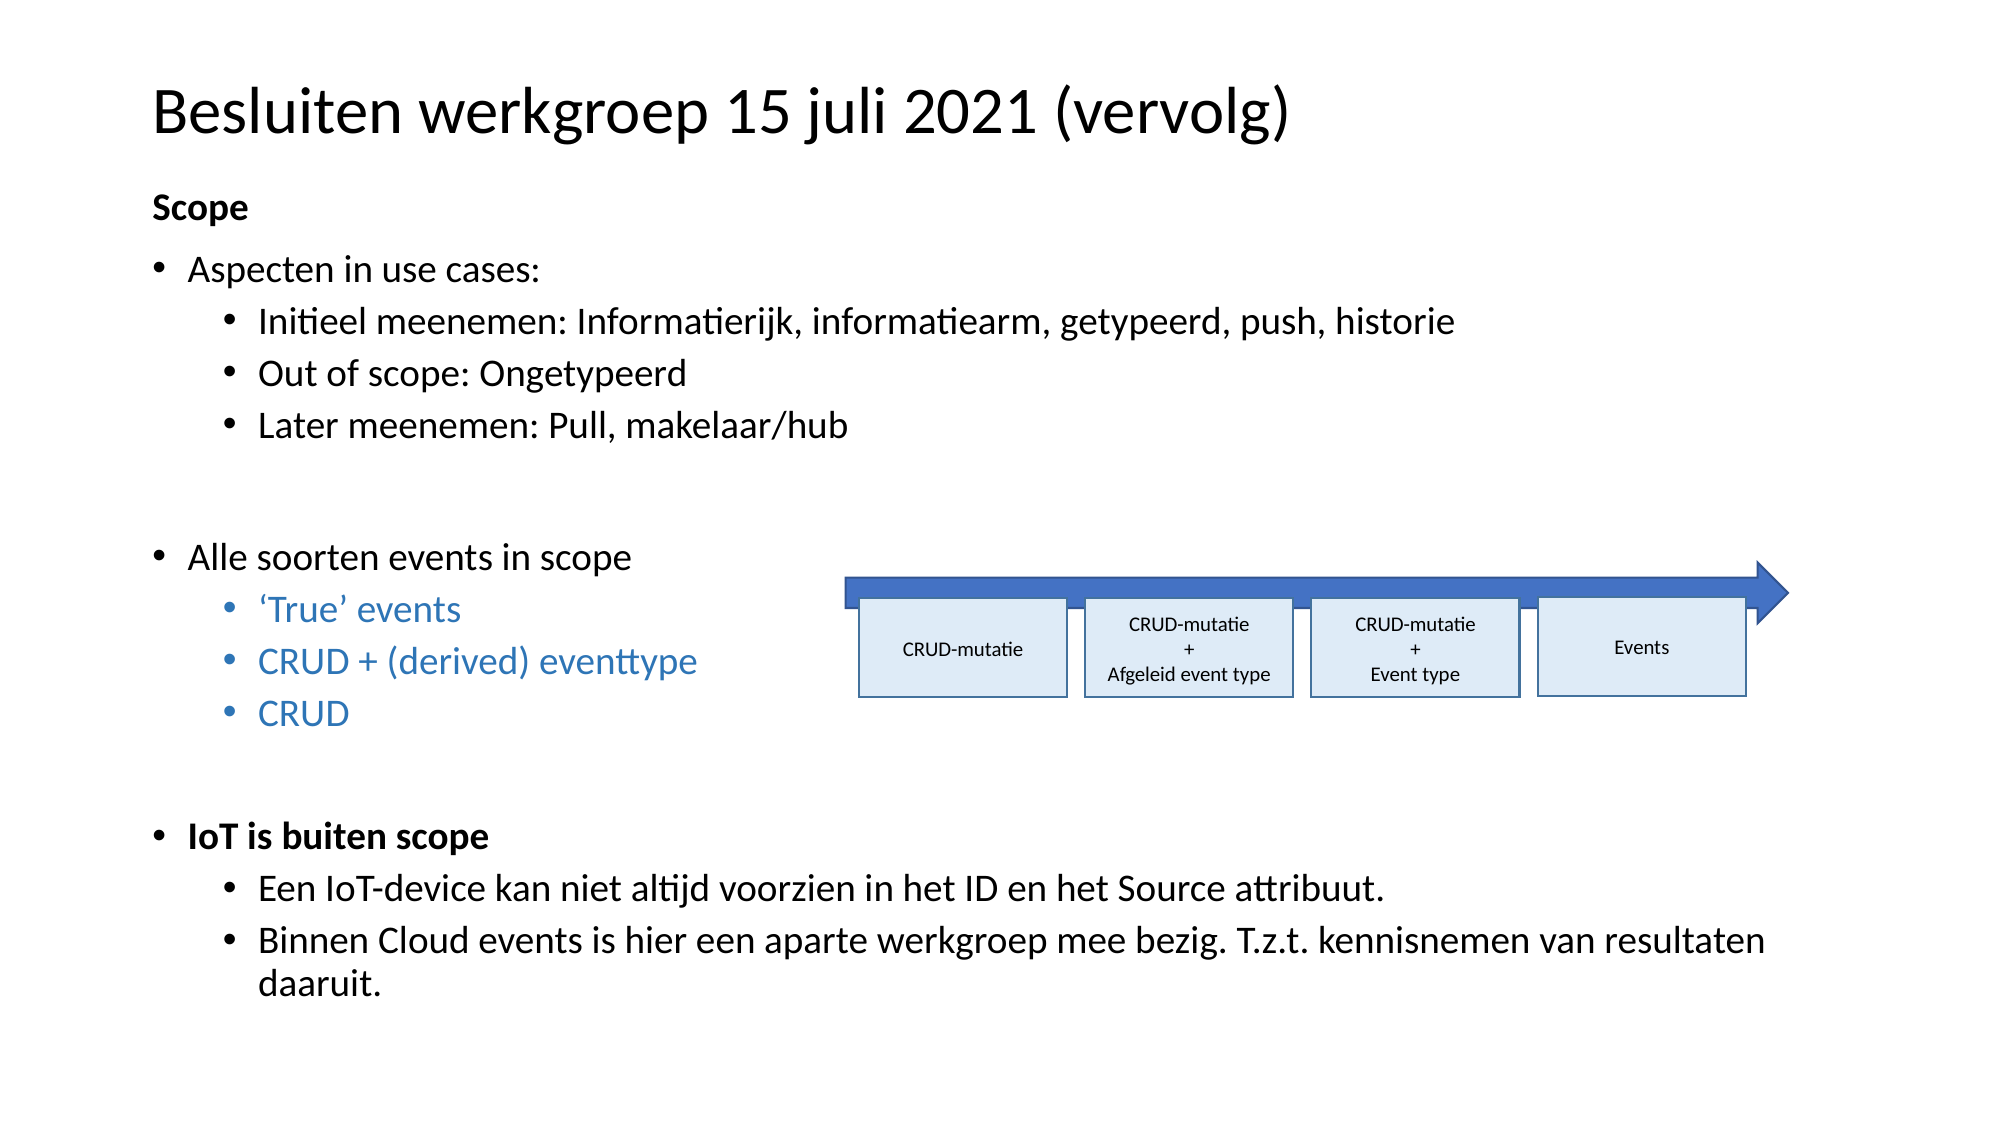

# Besluiten werkgroep 15 juli 2021 (vervolg)
Scope
Aspecten in use cases:
Initieel meenemen: Informatierijk, informatiearm, getypeerd, push, historie
Out of scope: Ongetypeerd
Later meenemen: Pull, makelaar/hub

Alle soorten events in scope
‘True’ events
CRUD + (derived) eventtype
CRUD

IoT is buiten scope
Een IoT-device kan niet altijd voorzien in het ID en het Source attribuut.
Binnen Cloud events is hier een aparte werkgroep mee bezig. T.z.t. kennisnemen van resultaten daaruit.

Events
CRUD-mutatie
CRUD-mutatie
+
Afgeleid event type
CRUD-mutatie
+
Event type